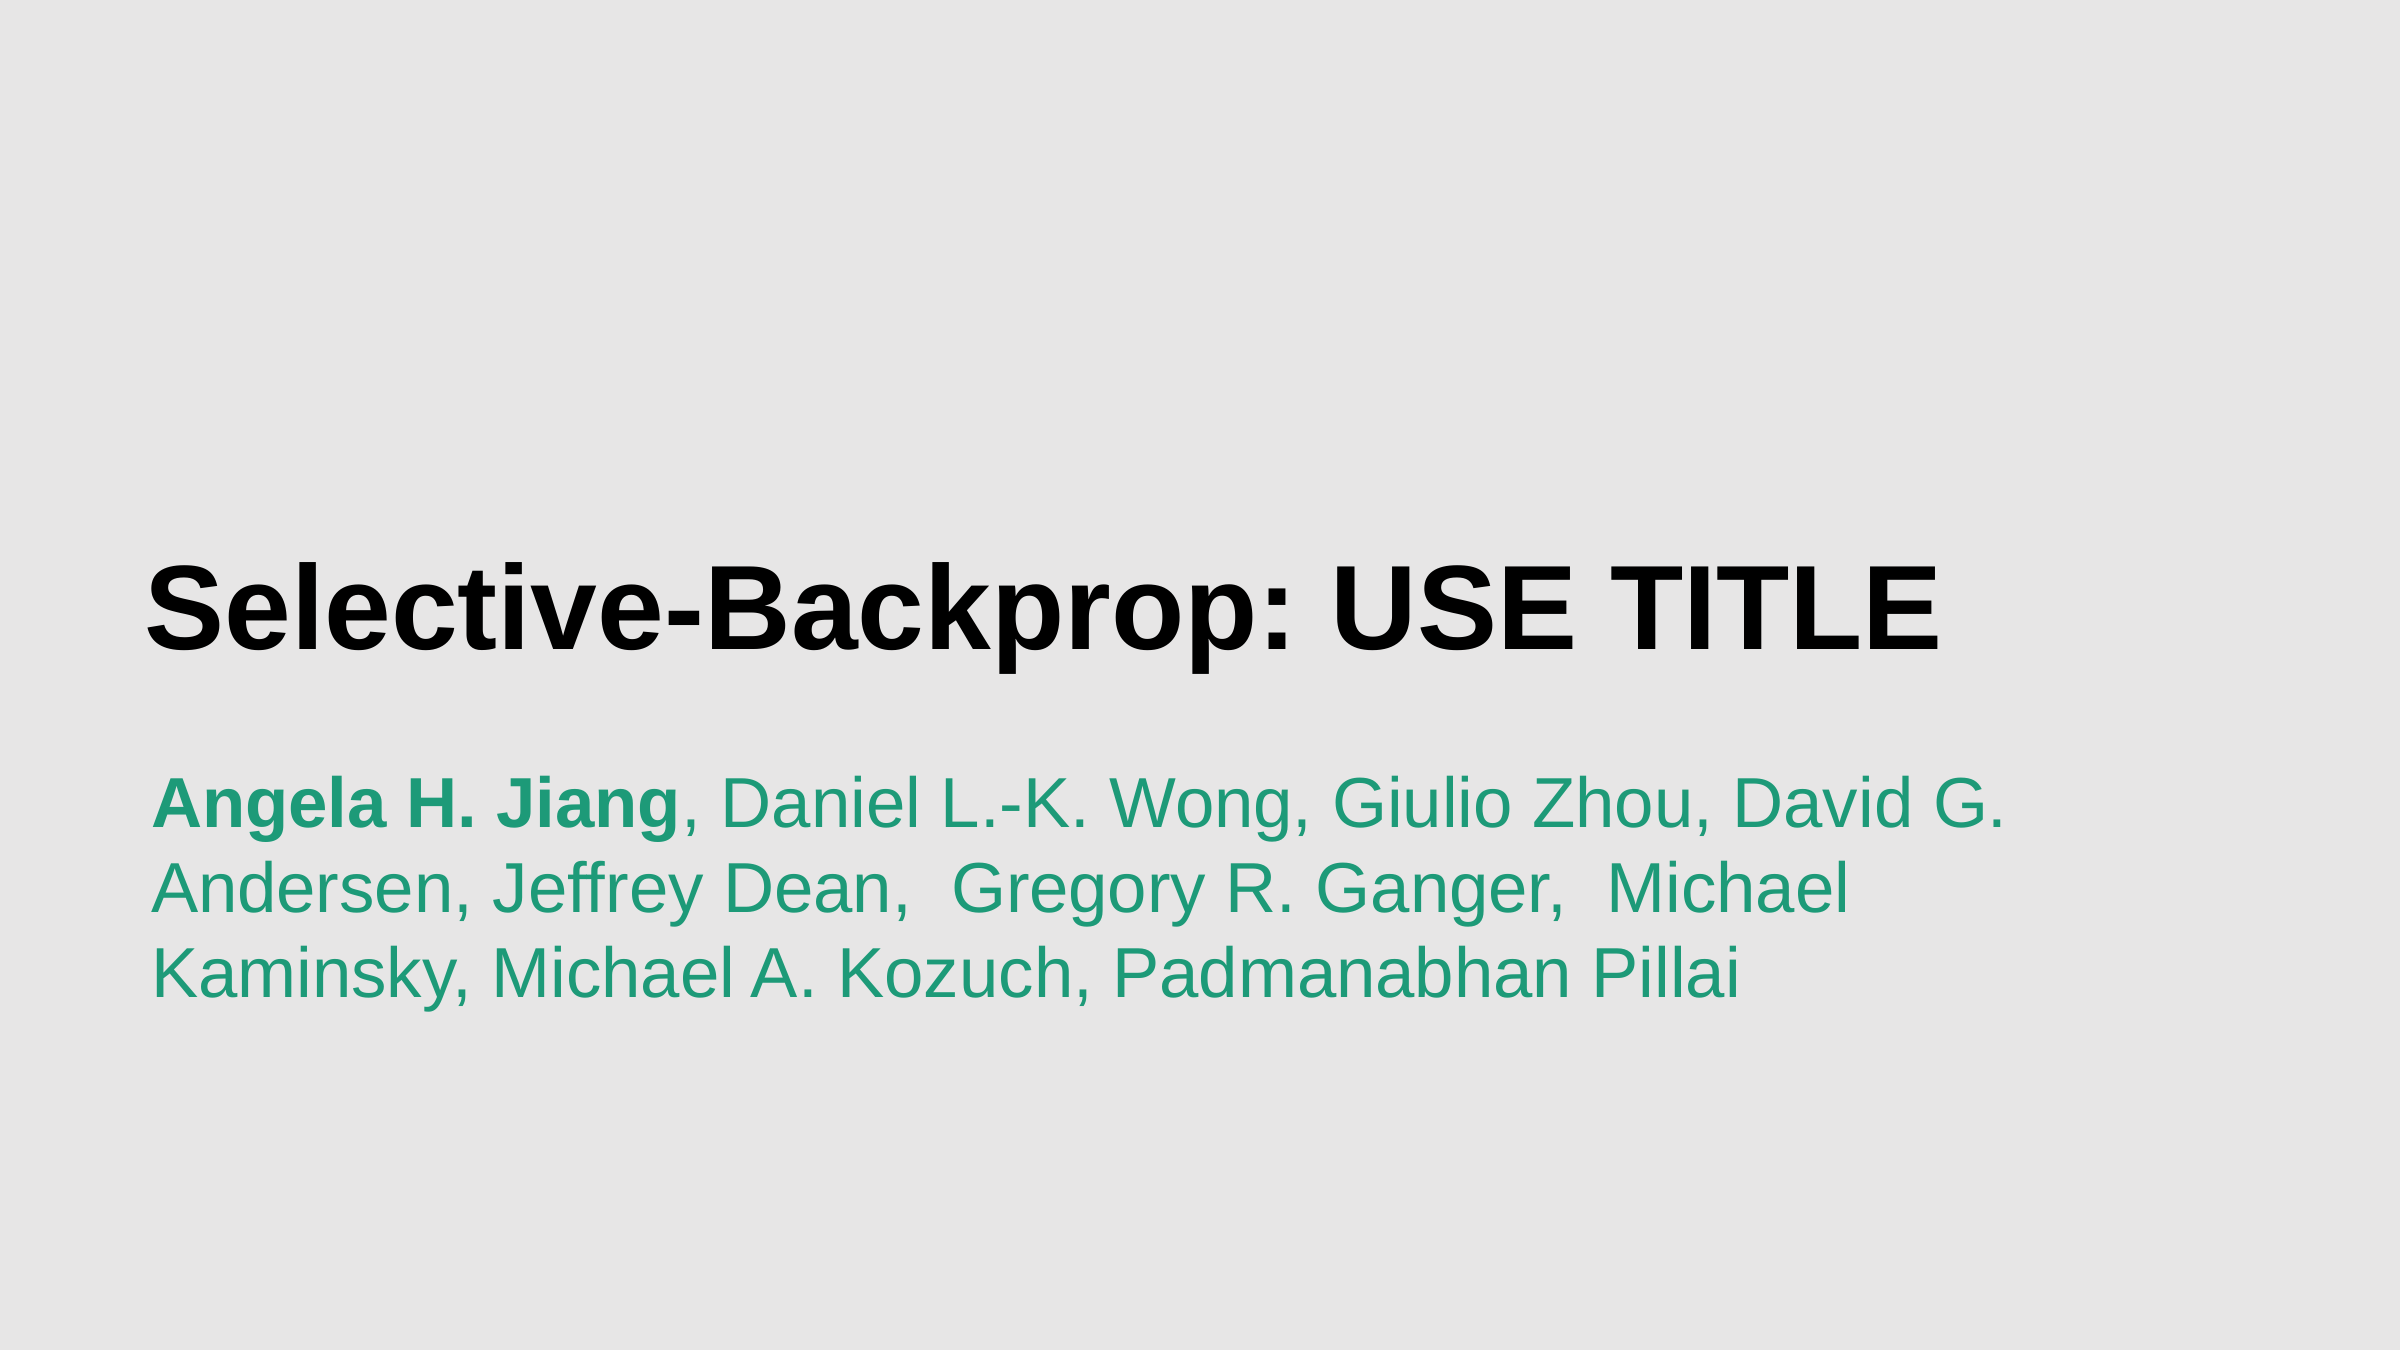

# Selective-Backprop: USE TITLE
Angela H. Jiang, Daniel L.-K. Wong, Giulio Zhou, David G. Andersen, Jeffrey Dean,  Gregory R. Ganger,  Michael Kaminsky, Michael A. Kozuch, Padmanabhan Pillai